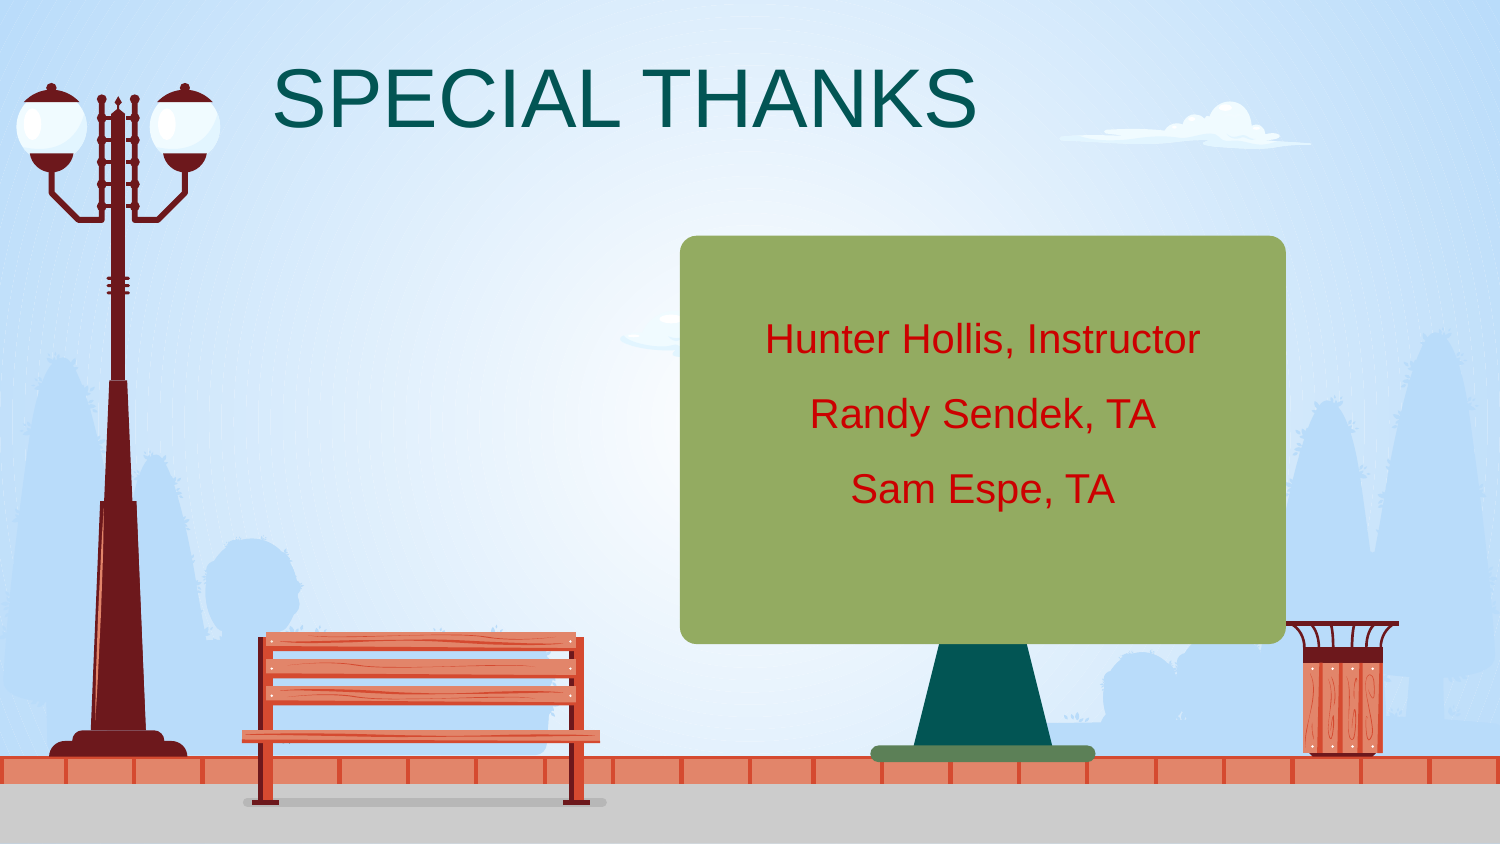

# SPECIAL THANKS

Hunter Hollis, Instructor
Randy Sendek, TA
Sam Espe, TA